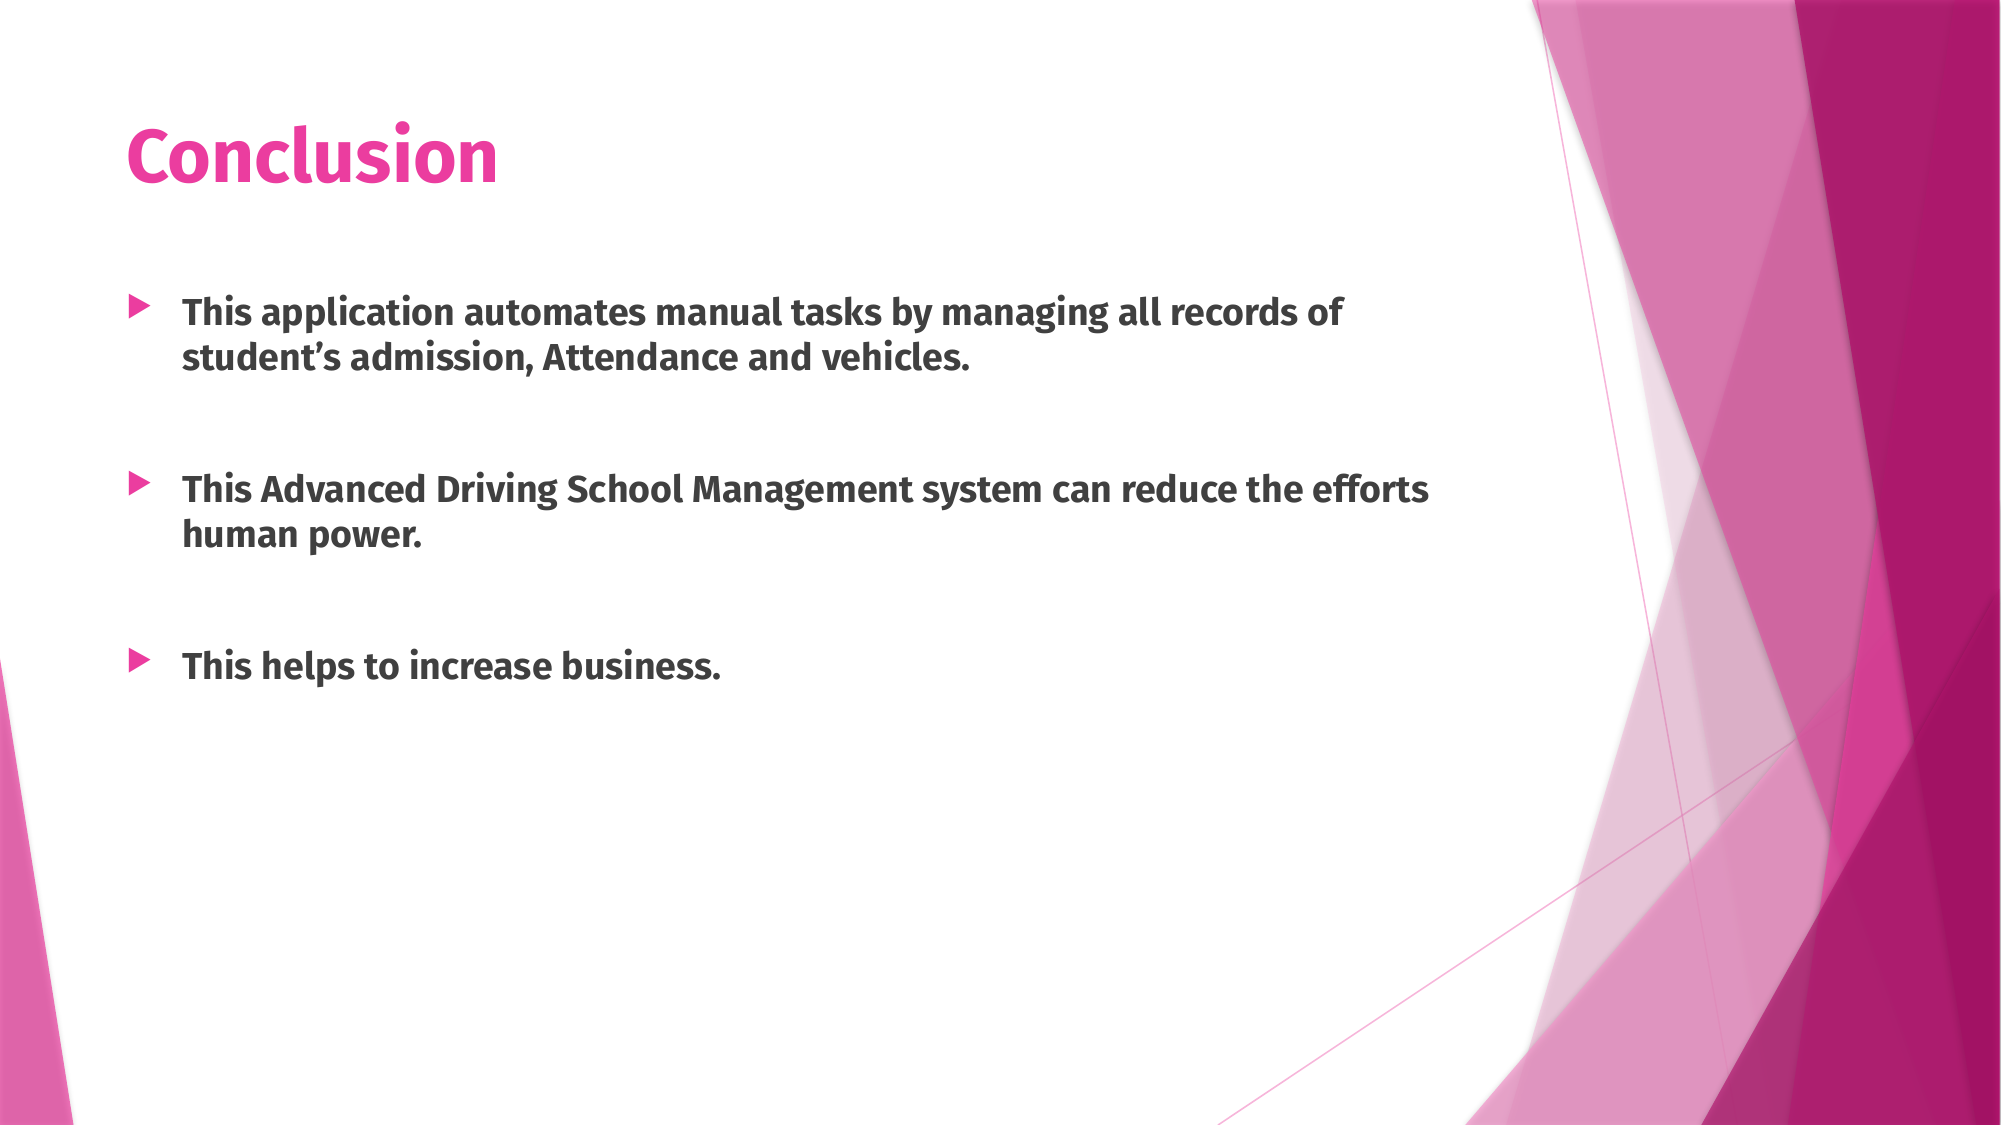

# Conclusion
This application automates manual tasks by managing all records of student’s admission, Attendance and vehicles.

This Advanced Driving School Management system can reduce the efforts human power.

This helps to increase business.